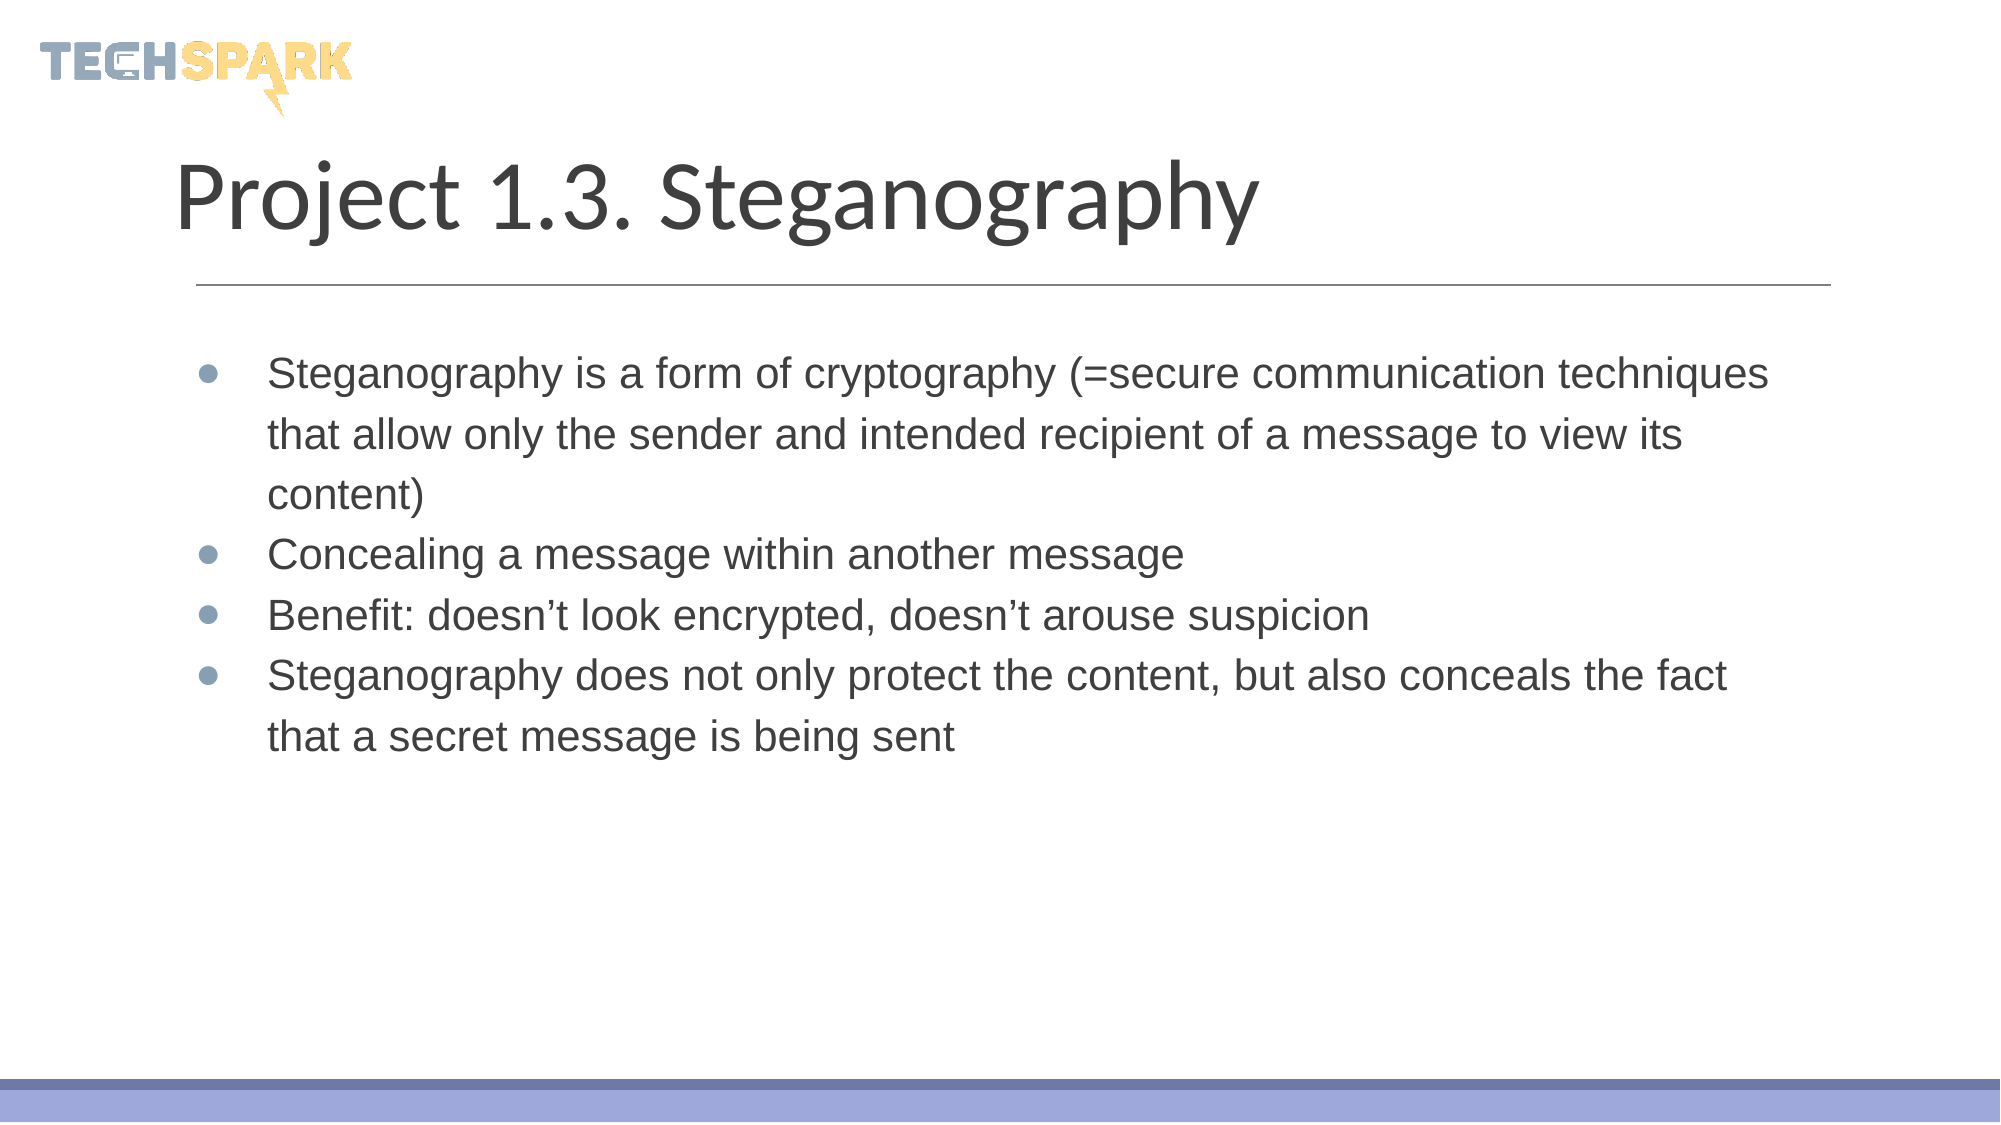

# Project 1.3. Steganography
Steganography is a form of cryptography (=secure communication techniques that allow only the sender and intended recipient of a message to view its content)
Concealing a message within another message
Benefit: doesn’t look encrypted, doesn’t arouse suspicion
Steganography does not only protect the content, but also conceals the fact that a secret message is being sent